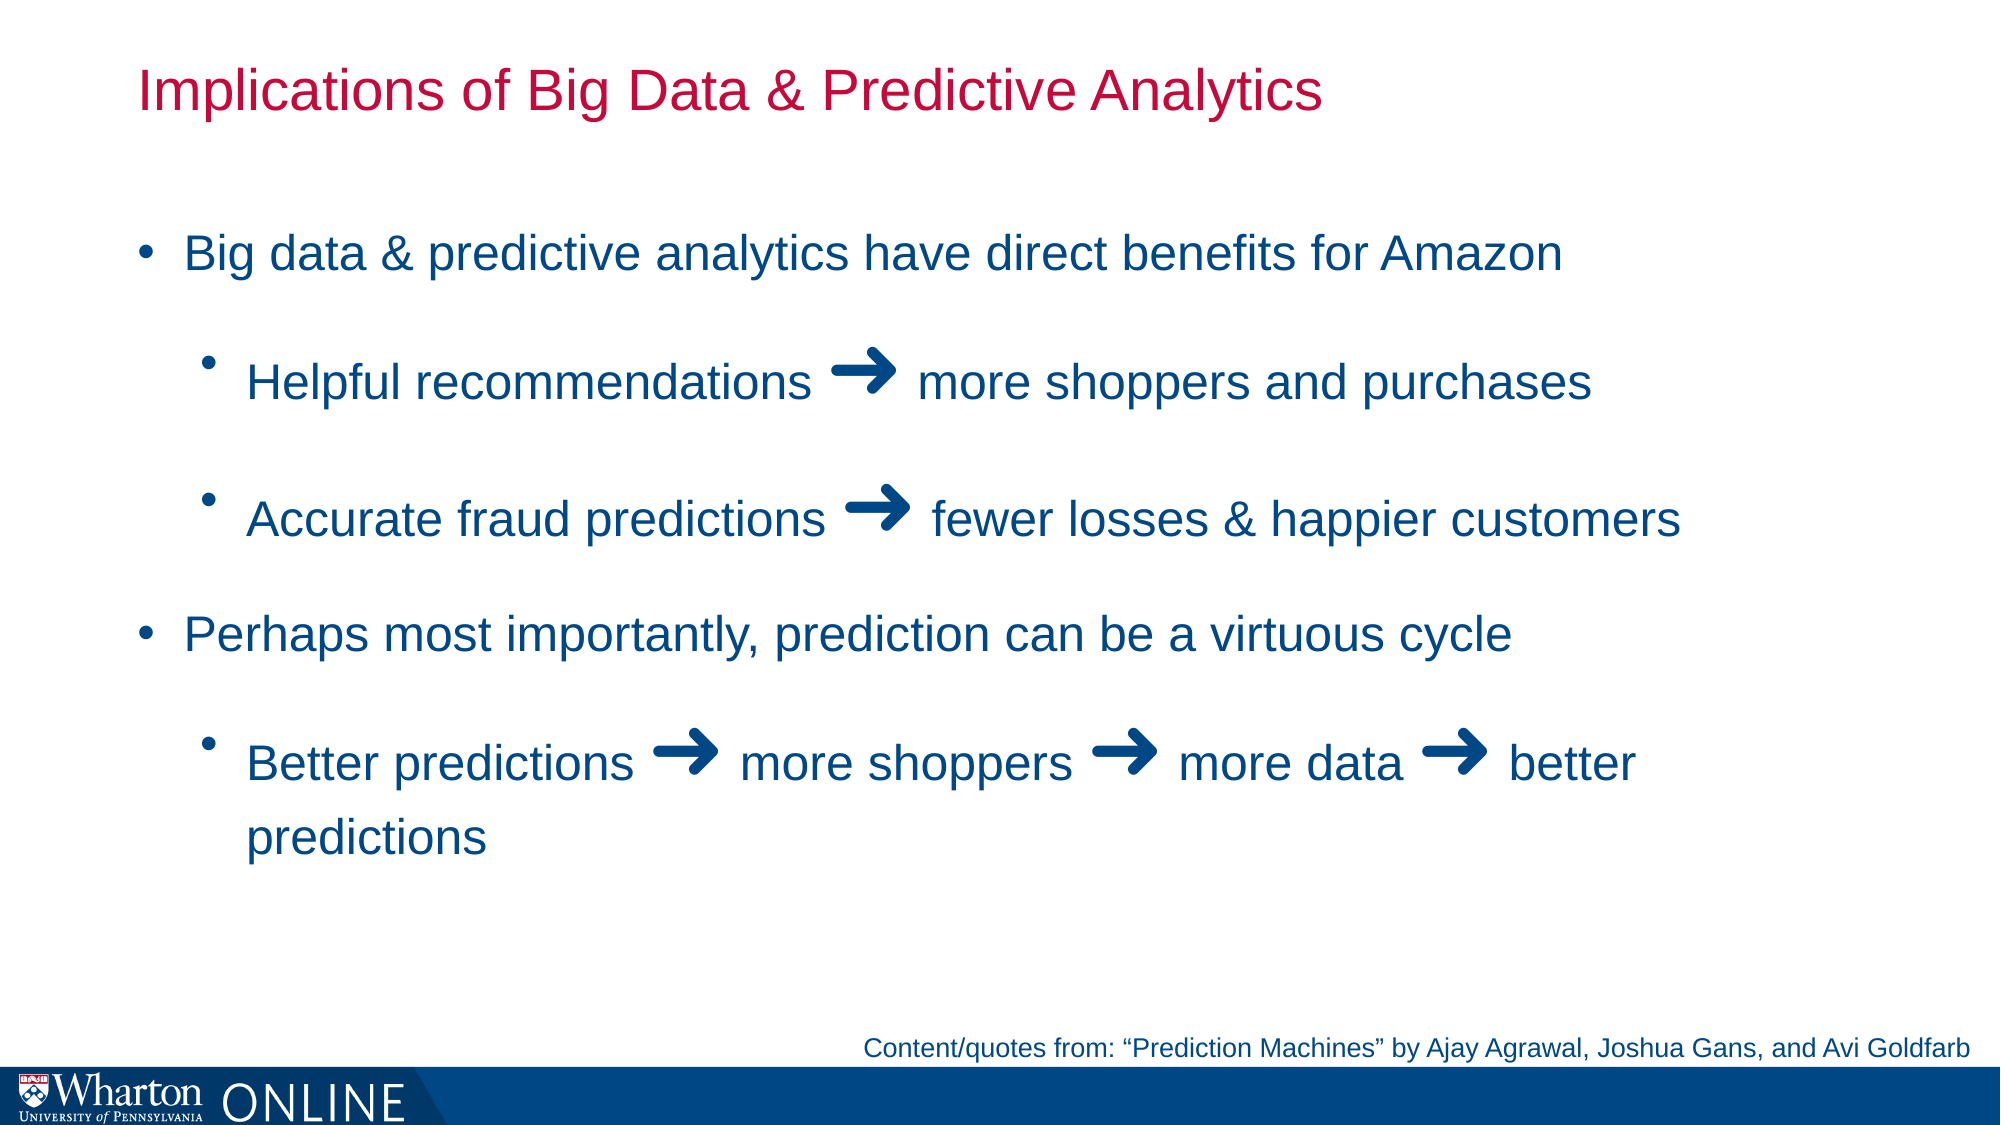

# Implications of Big Data & Predictive Analytics
Big data & predictive analytics have direct benefits for Amazon
Helpful recommendations ➜ more shoppers and purchases
Accurate fraud predictions ➜ fewer losses & happier customers
Perhaps most importantly, prediction can be a virtuous cycle
Better predictions ➜ more shoppers ➜ more data ➜ better predictions
Content/quotes from: “Prediction Machines” by Ajay Agrawal, Joshua Gans, and Avi Goldfarb